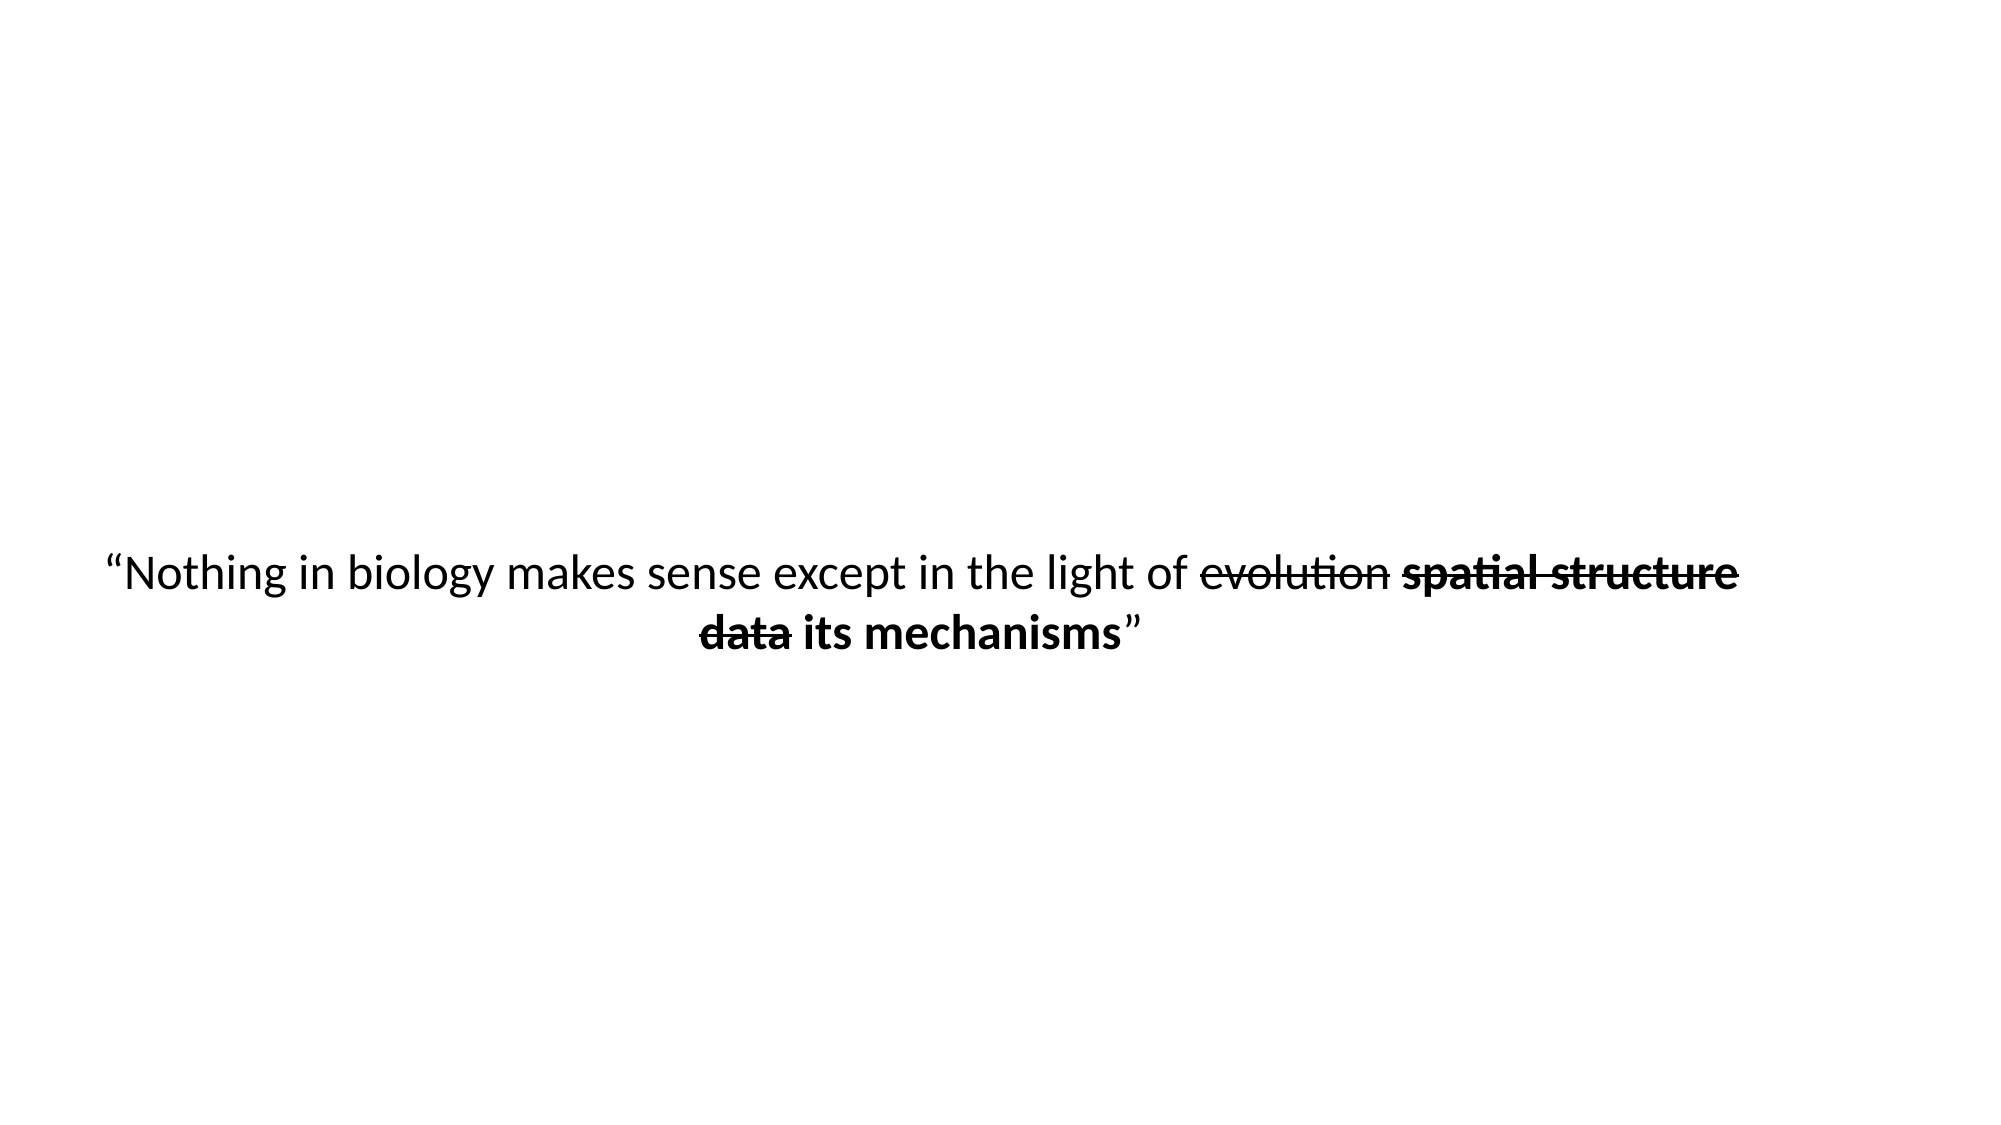

“Nothing in biology makes sense except in the light of evolution spatial structure data its mechanisms”